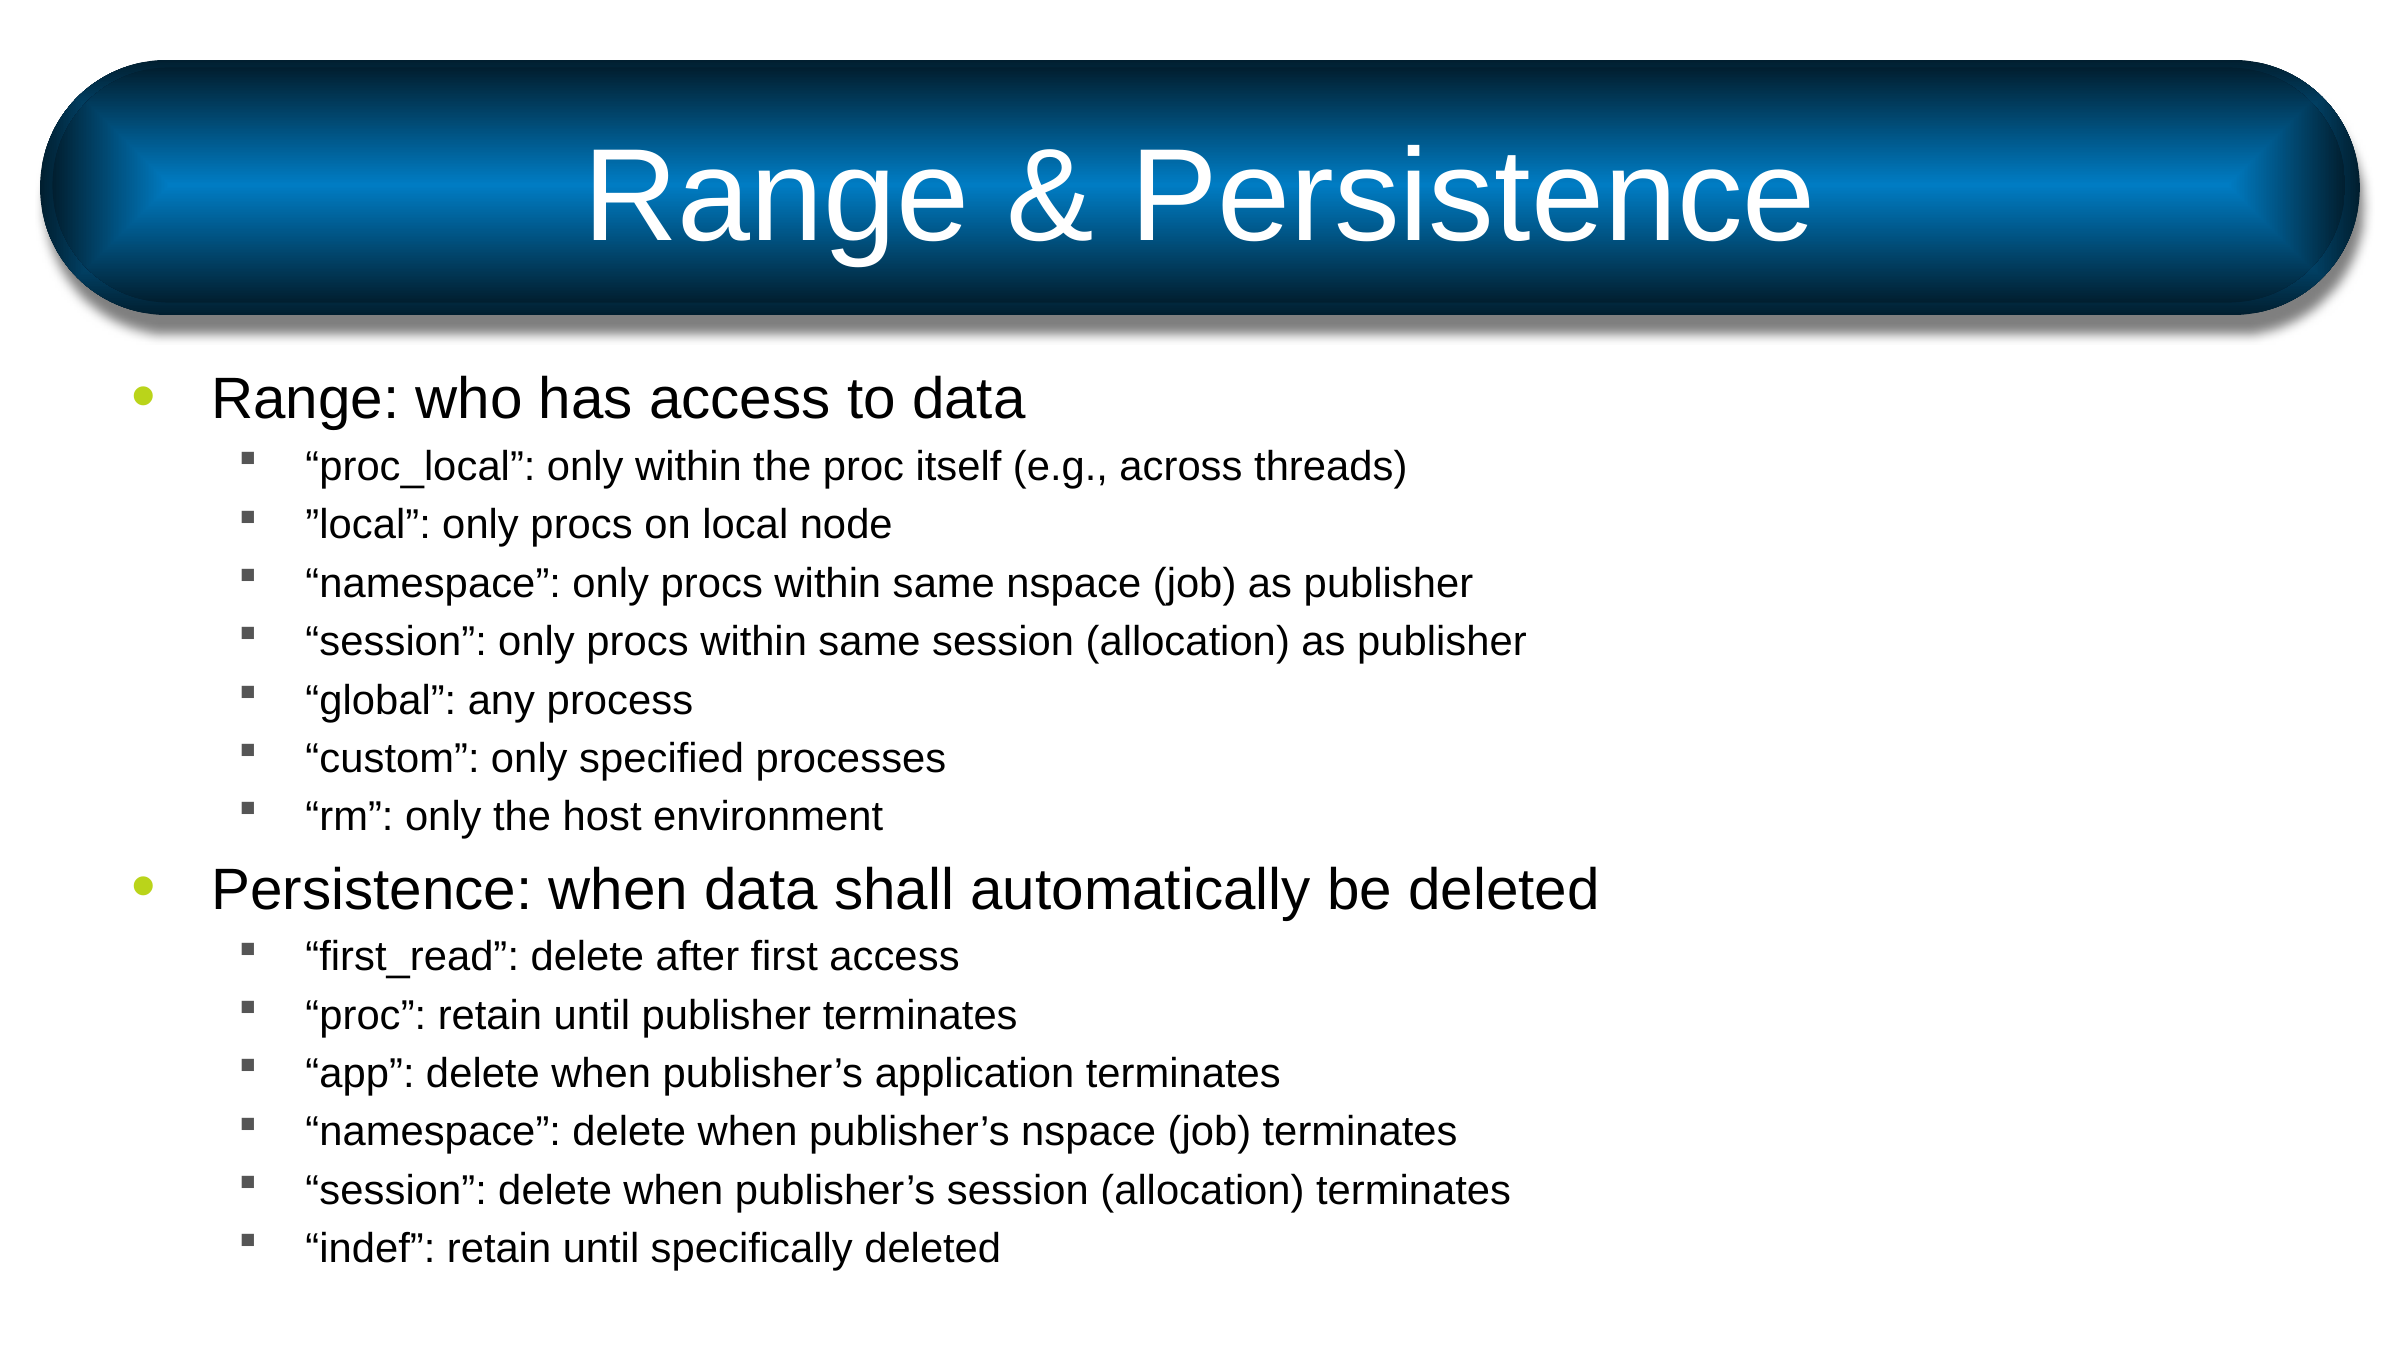

# Range & Persistence
Range: who has access to data
“proc_local”: only within the proc itself (e.g., across threads)
”local”: only procs on local node
“namespace”: only procs within same nspace (job) as publisher
“session”: only procs within same session (allocation) as publisher
“global”: any process
“custom”: only specified processes
“rm”: only the host environment
Persistence: when data shall automatically be deleted
“first_read”: delete after first access
“proc”: retain until publisher terminates
“app”: delete when publisher’s application terminates
“namespace”: delete when publisher’s nspace (job) terminates
“session”: delete when publisher’s session (allocation) terminates
“indef”: retain until specifically deleted